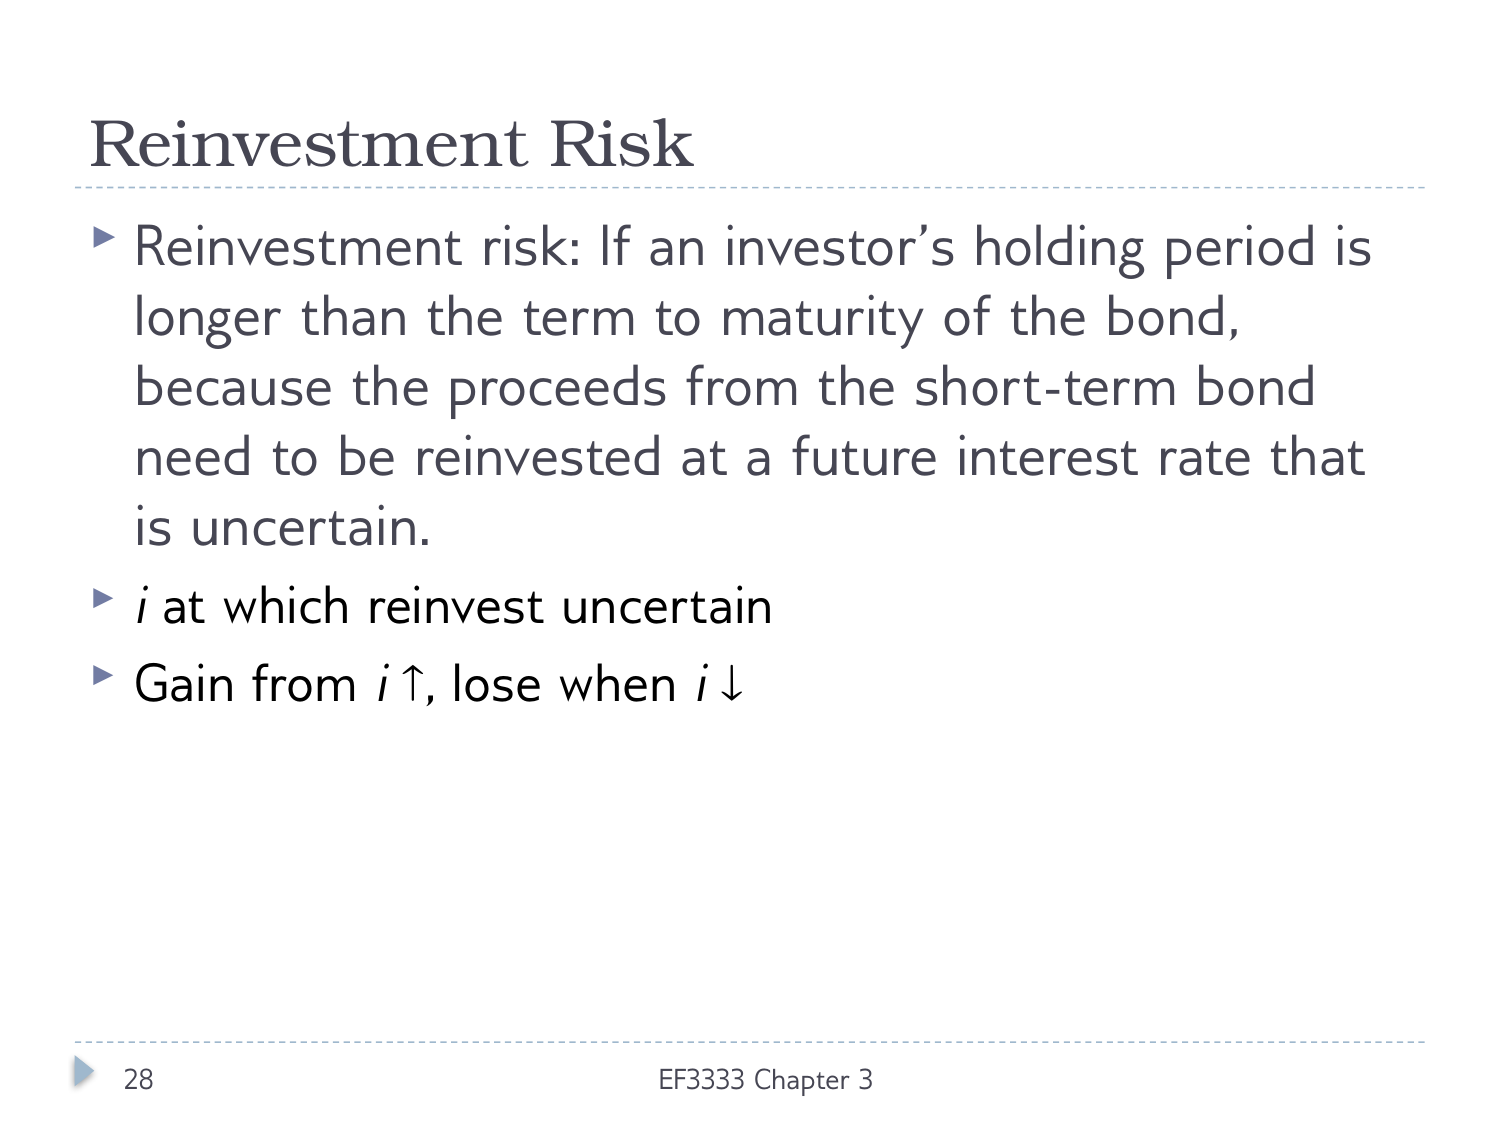

# Reinvestment Risk
Reinvestment risk: If an investor’s holding period is longer than the term to maturity of the bond, because the proceeds from the short-term bond need to be reinvested at a future interest rate that is uncertain.
i at which reinvest uncertain
Gain from i ↑, lose when i ↓
28
EF3333 Chapter 3